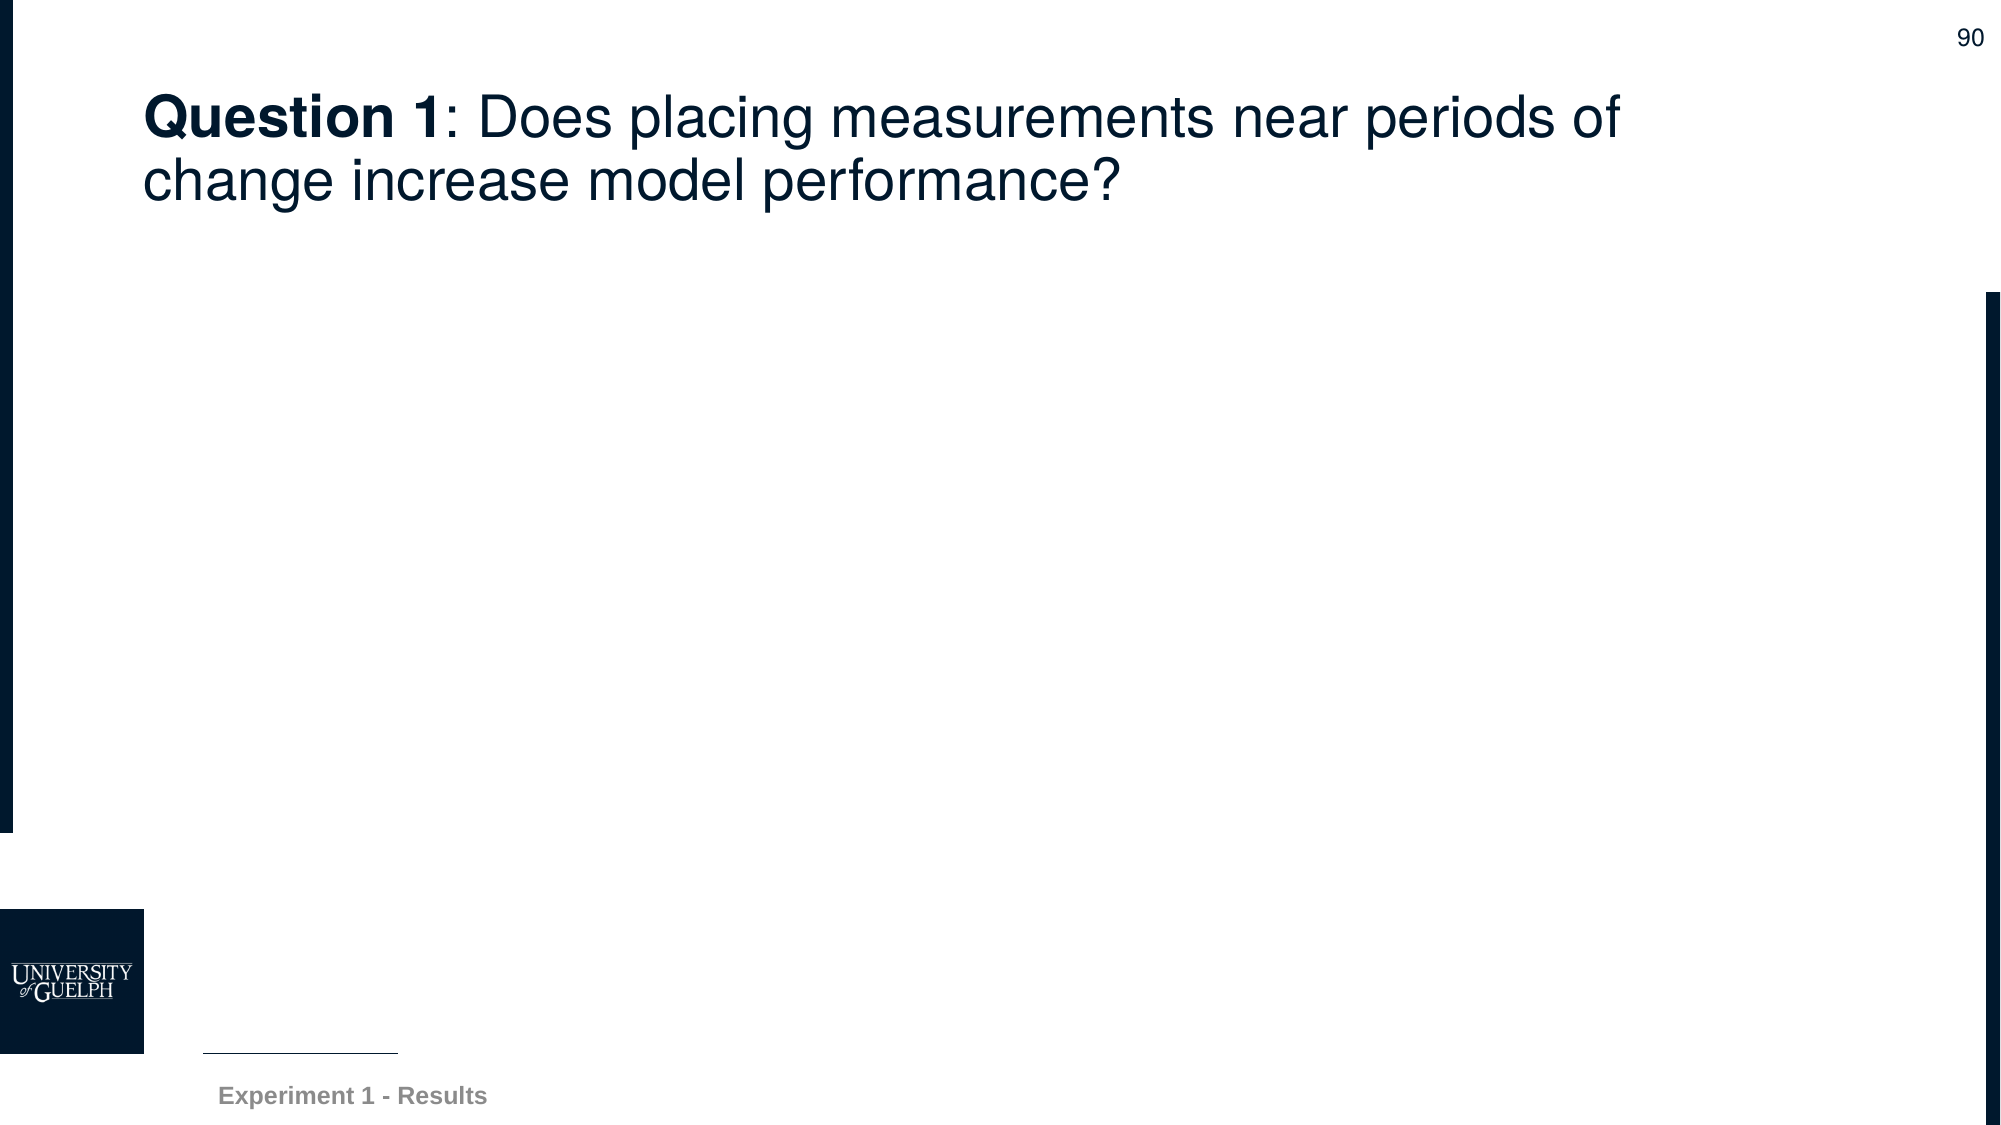

# Question 1: Does placing measurements near periods of change increase model performance?

Experiment 1 - Results